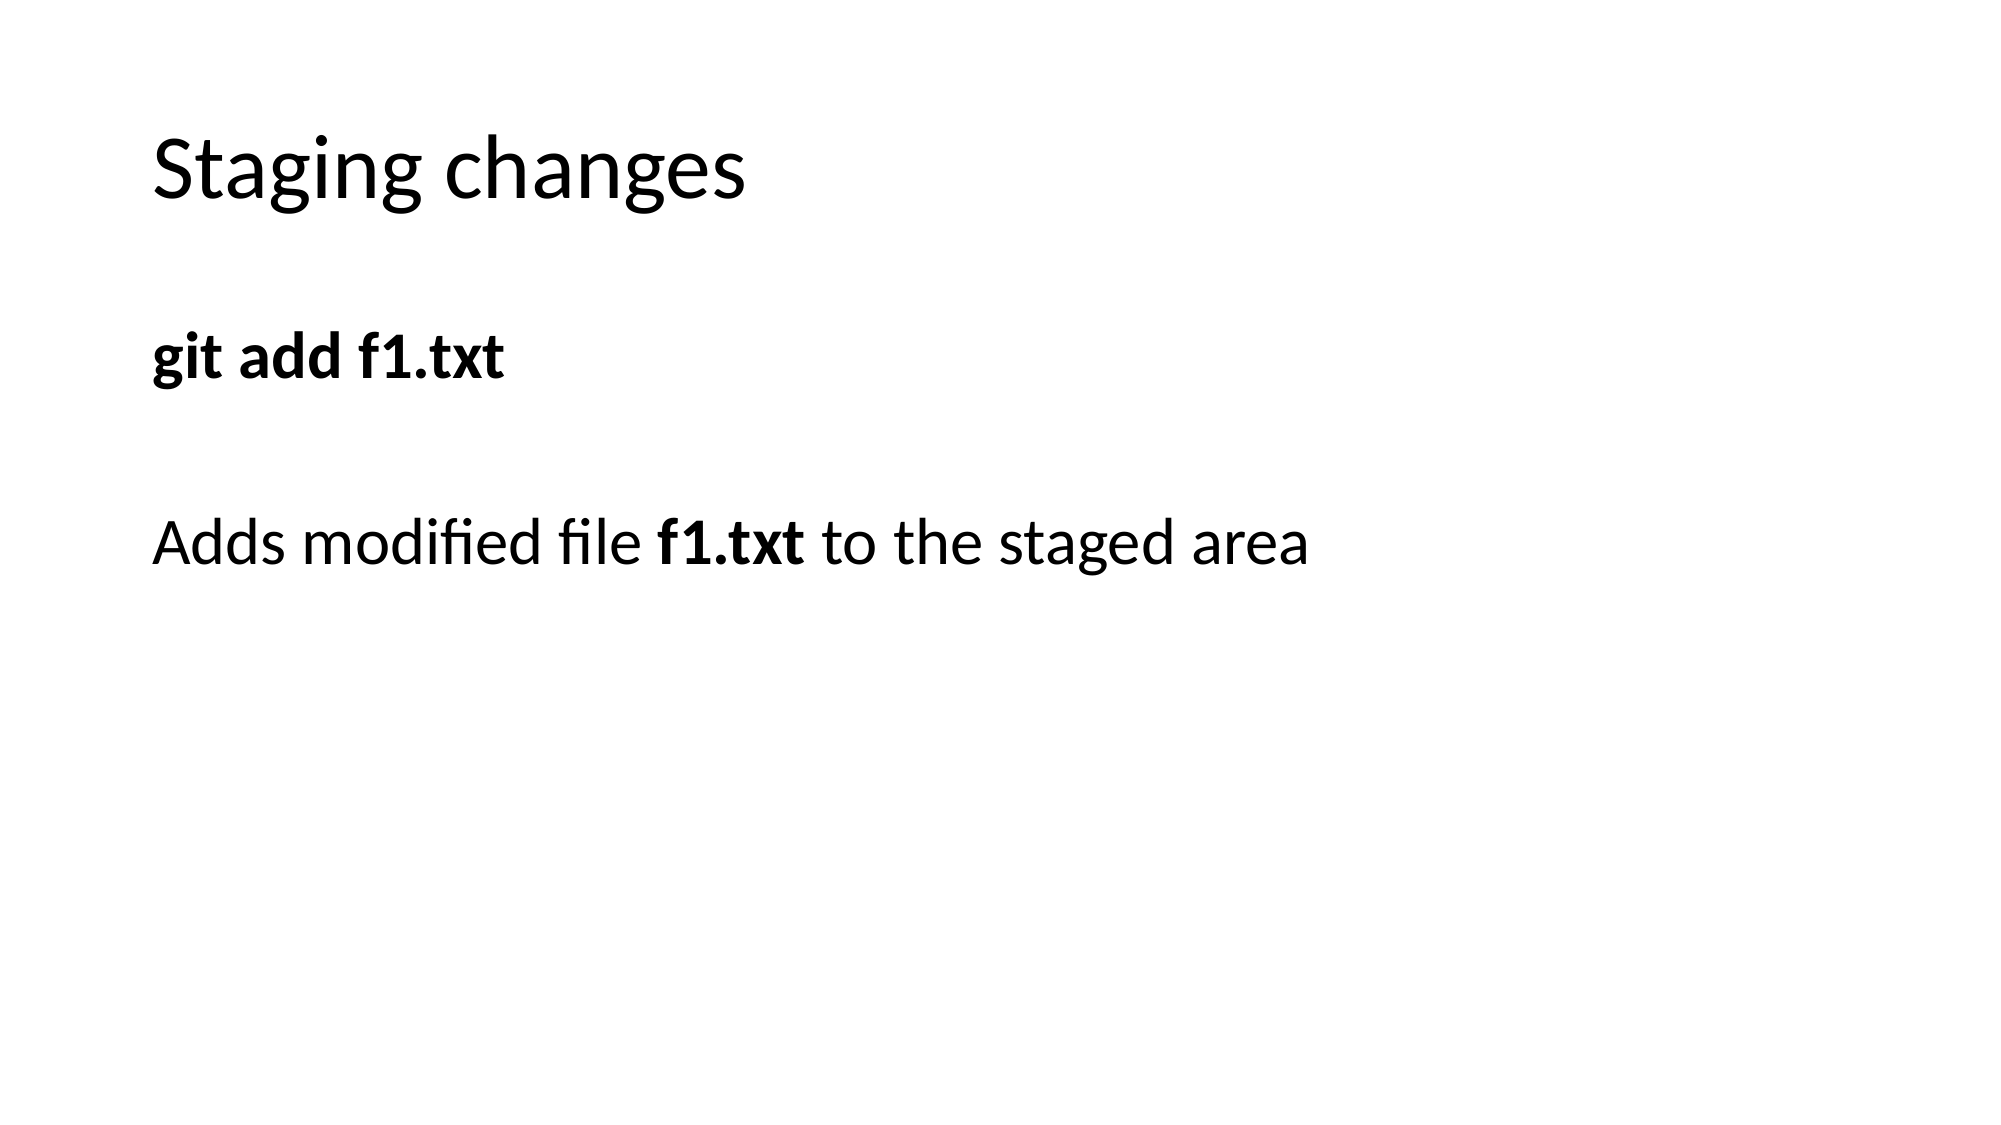

# Staging changes
git add f1.txt

Adds modified file f1.txt to the staged area